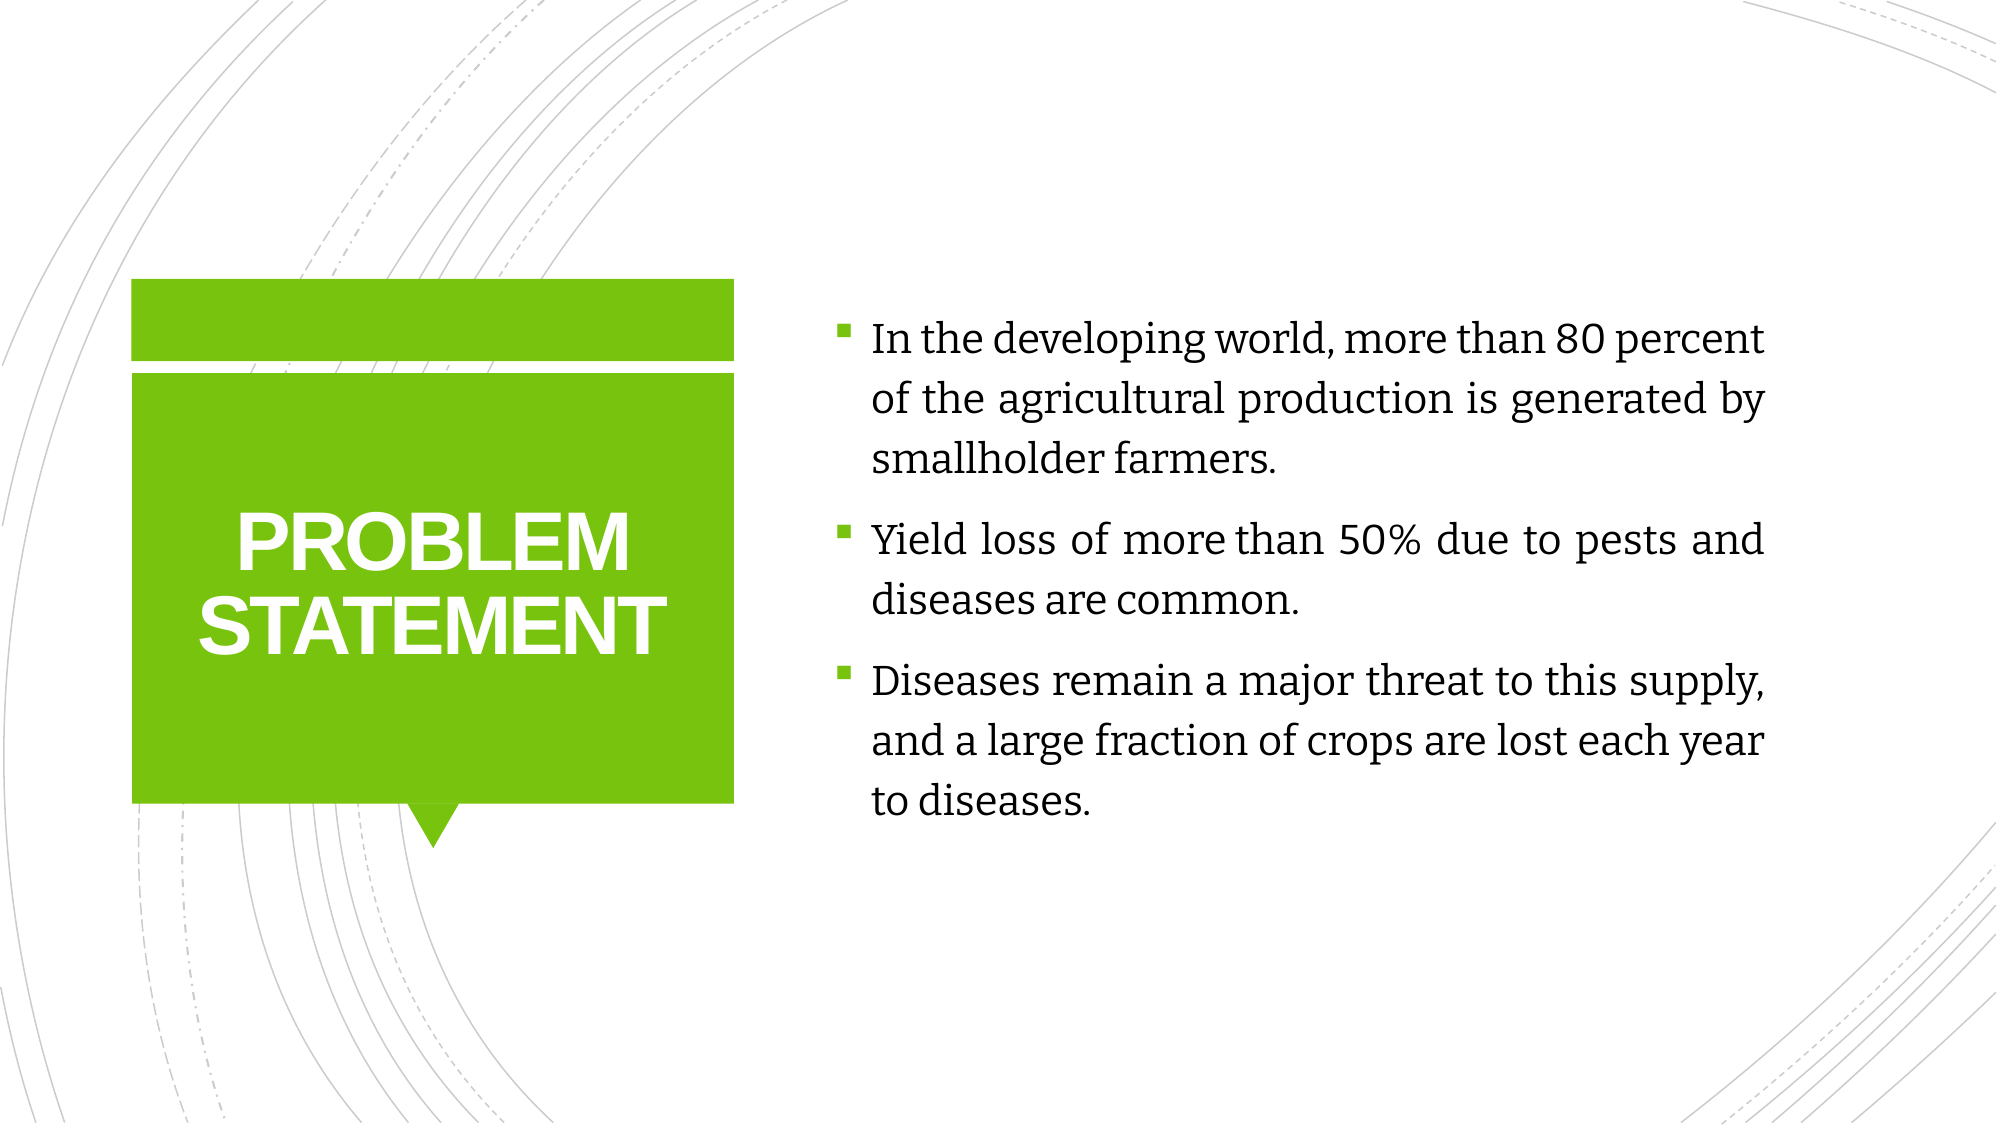

In the developing world, more than 80 percent of the agricultural production is generated by smallholder farmers.
Yield loss of more than 50% due to pests and diseases are common.
Diseases remain a major threat to this supply, and a large fraction of crops are lost each year to diseases.
# PROBLEM STATEMENT